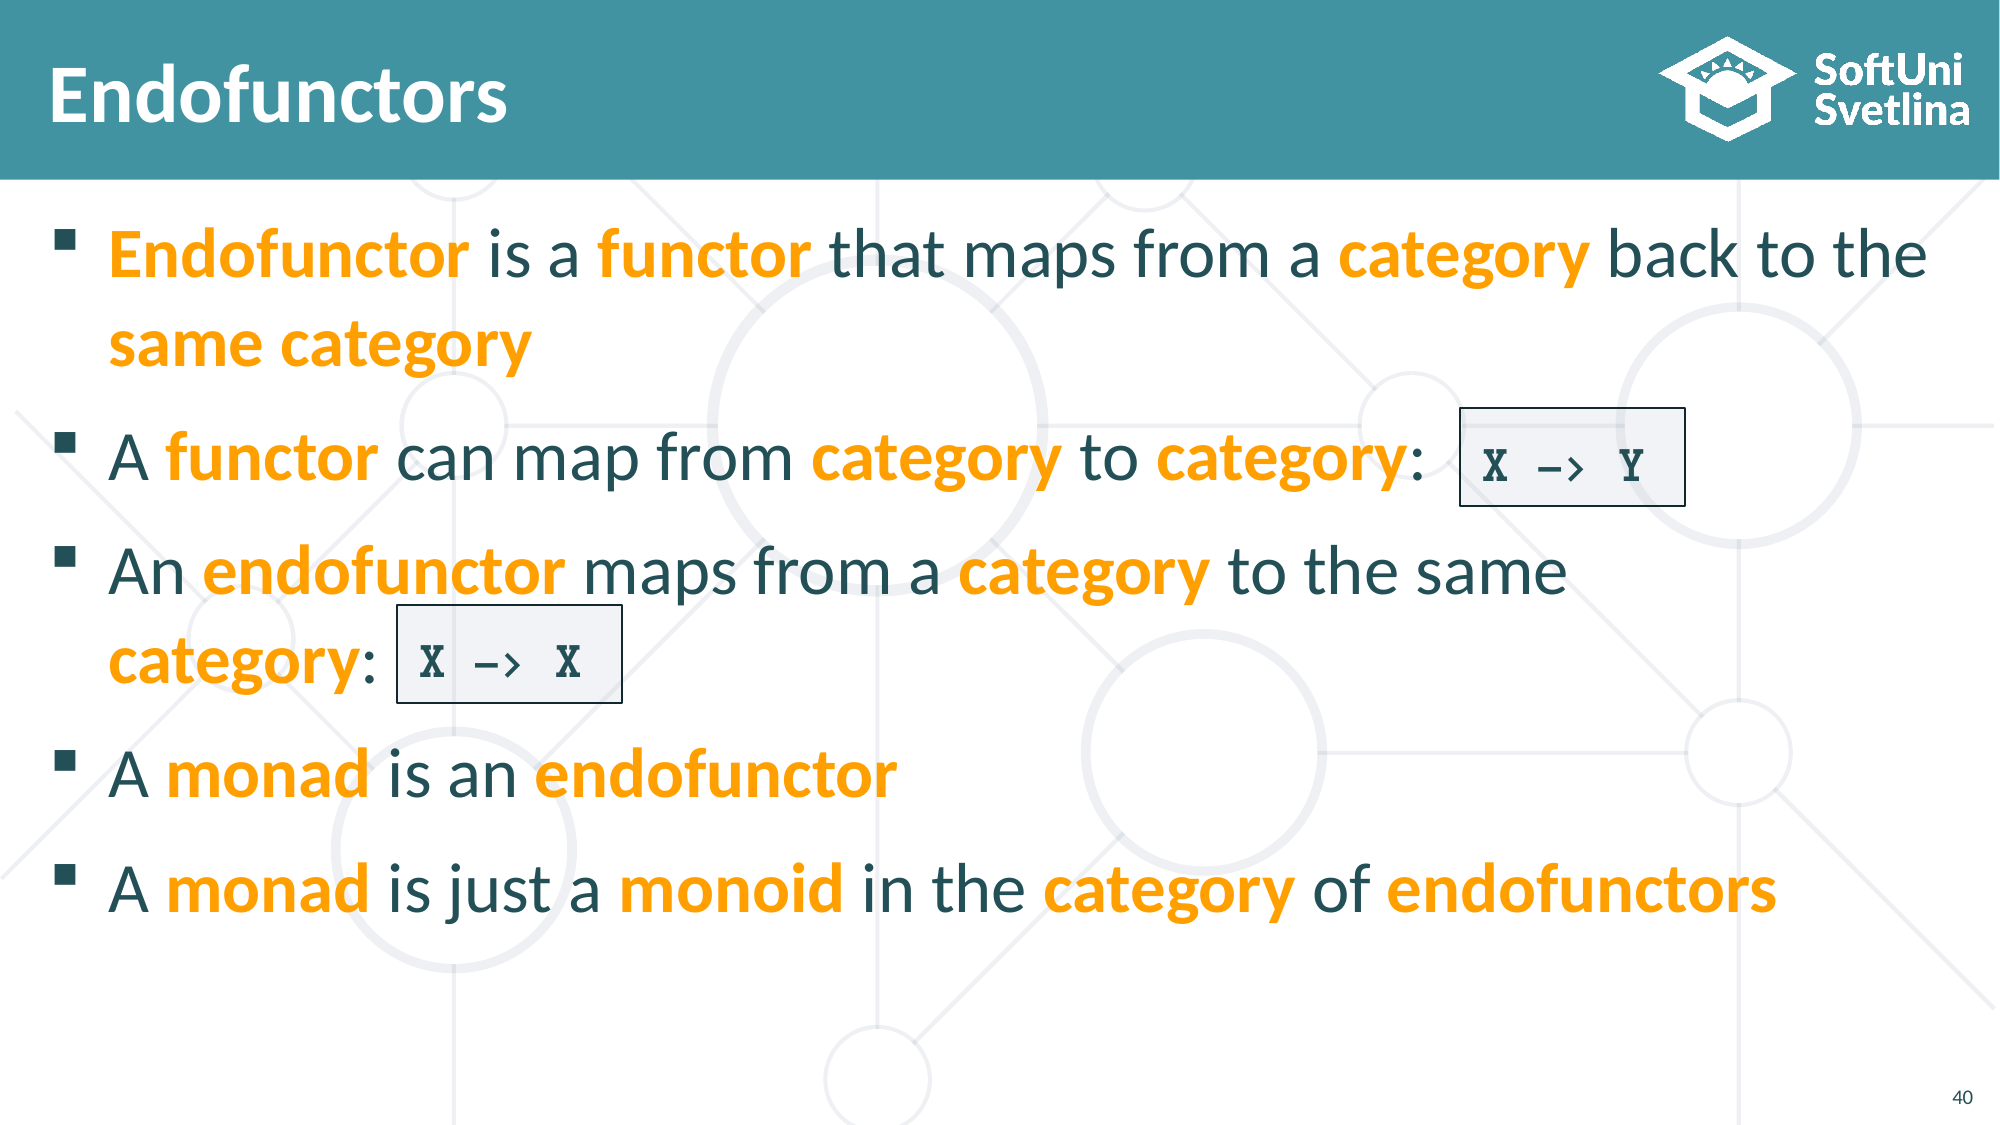

# Endofunctors
Endofunctor is a functor that maps from a category back to the same category
A functor can map from category to category:
An endofunctor maps from a category to the same
category:
A monad is an endofunctor
A monad is just a monoid in the category of endofunctors
X -> Y
X -> X
40